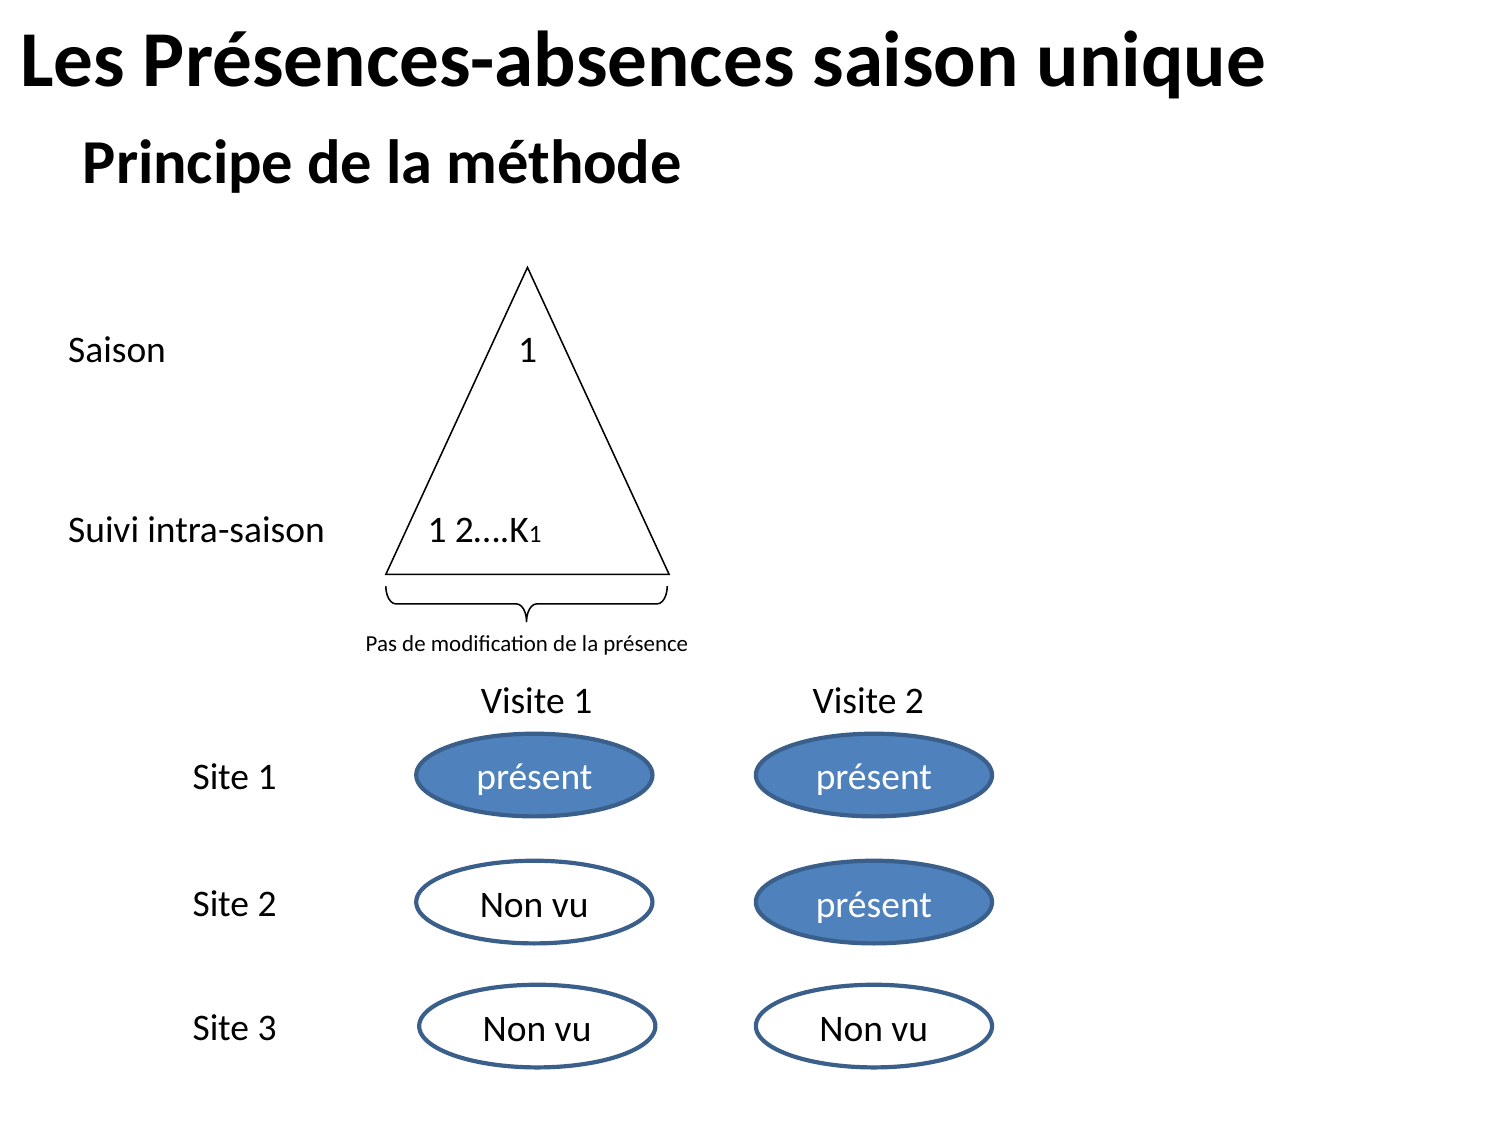

Les Présences-absences saison unique
Principe de la méthode

Saison			1

Suivi intra-saison	       1 2….K1

Pas de modification de la présence
Visite 1
Visite 2
présent
présent
Site 1
Non vu
présent
Site 2
Non vu
Non vu
Site 3